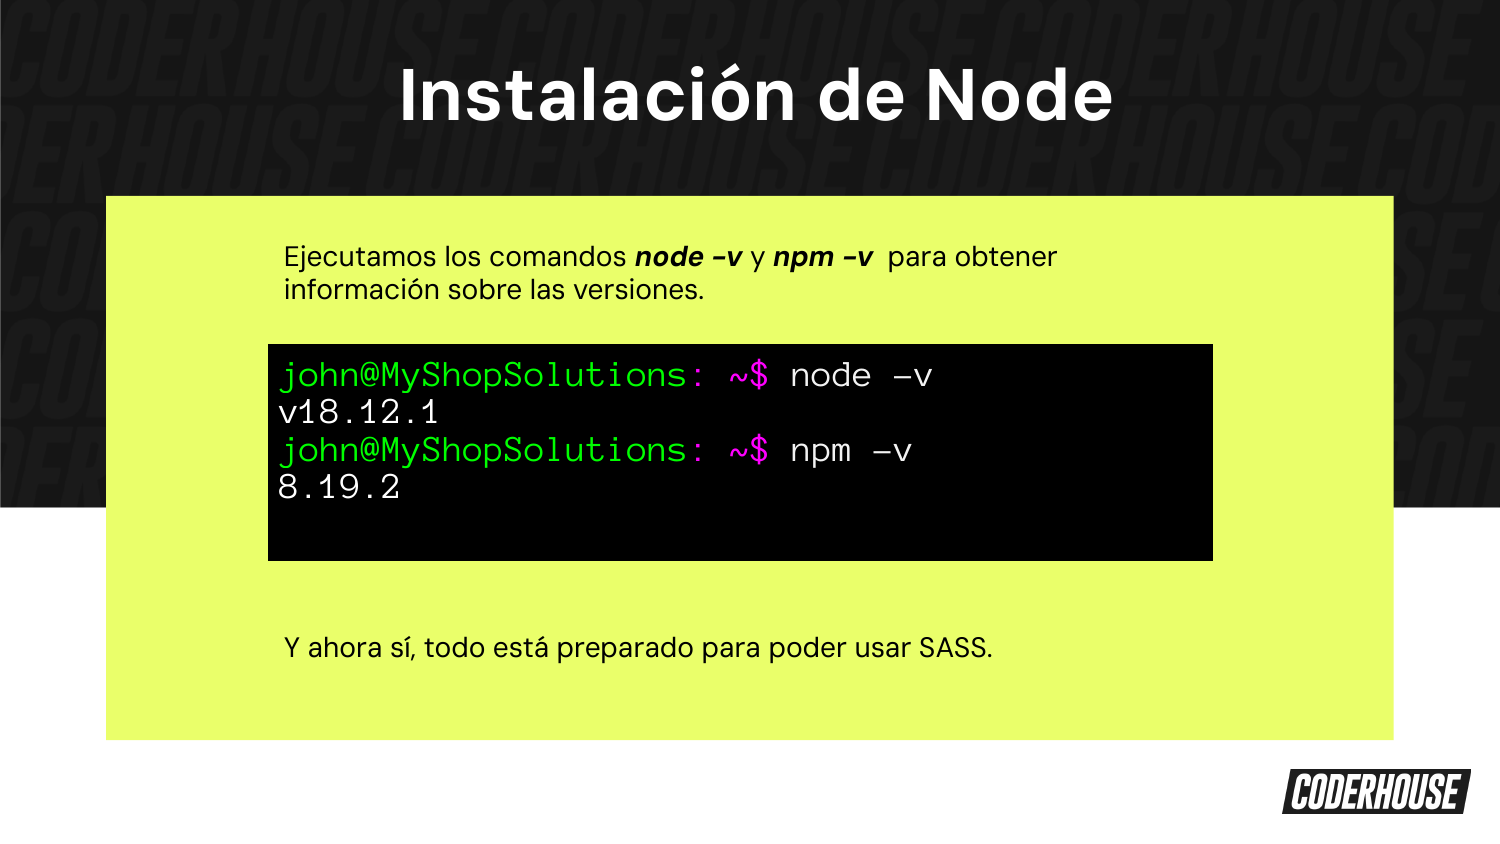

Instalación de Node

Ejecutamos los comandos node -v y npm -v  para obtener información sobre las versiones.
| john@MyShopSolutions: ~$ node -v v18.12.1 john@MyShopSolutions: ~$ npm -v 8.19.2 |
| --- |
Y ahora sí, todo está preparado para poder usar SASS.